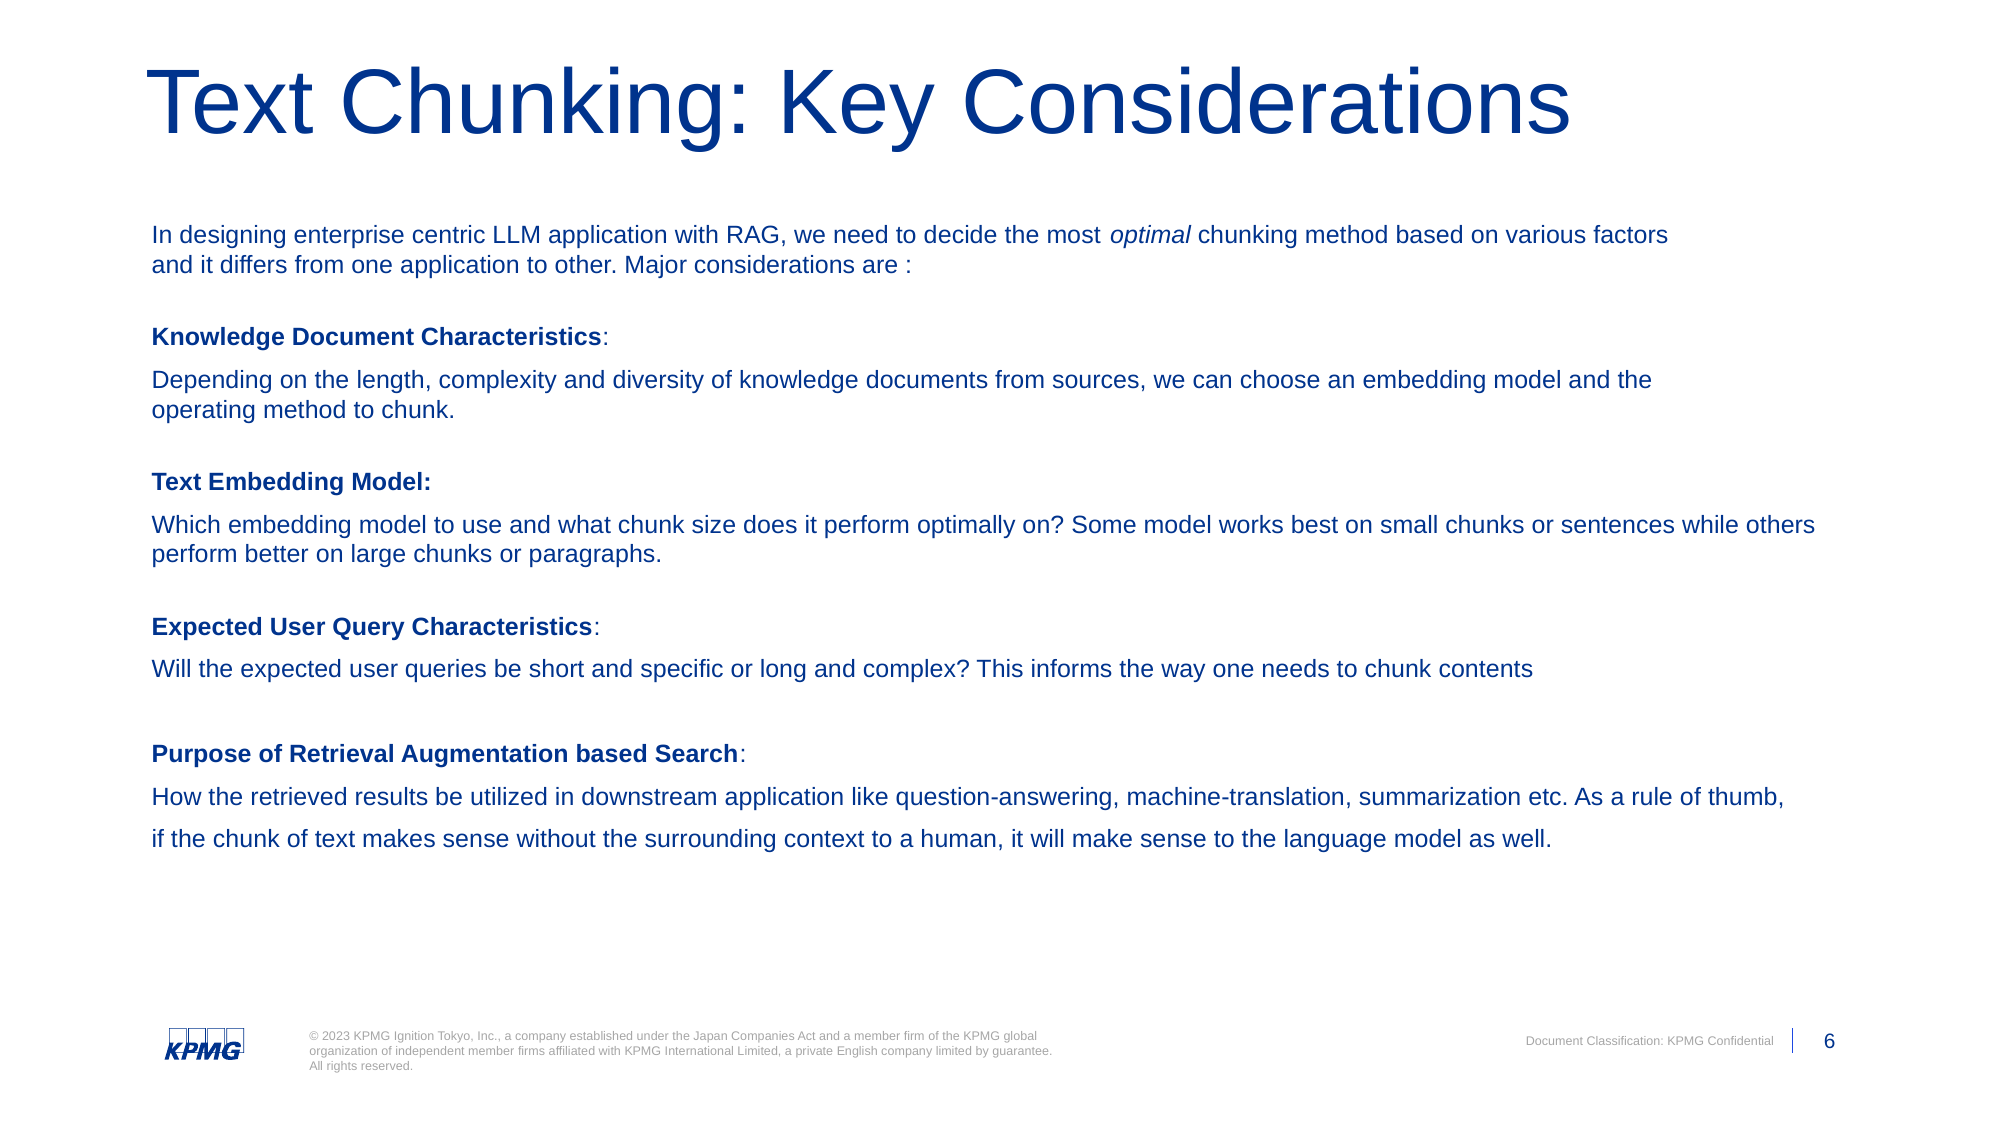

# Text Chunking: Key Considerations
In designing enterprise centric LLM application with RAG, we need to decide the most optimal chunking method based on various factors
and it differs from one application to other. Major considerations are :

Knowledge Document Characteristics:
Depending on the length, complexity and diversity of knowledge documents from sources, we can choose an embedding model and the
operating method to chunk.

Text Embedding Model:
Which embedding model to use and what chunk size does it perform optimally on? Some model works best on small chunks or sentences while others
perform better on large chunks or paragraphs.

Expected User Query Characteristics:
Will the expected user queries be short and specific or long and complex? This informs the way one needs to chunk contents

Purpose of Retrieval Augmentation based Search:
How the retrieved results be utilized in downstream application like question-answering, machine-translation, summarization etc. As a rule of thumb,
if the chunk of text makes sense without the surrounding context to a human, it will make sense to the language model as well.